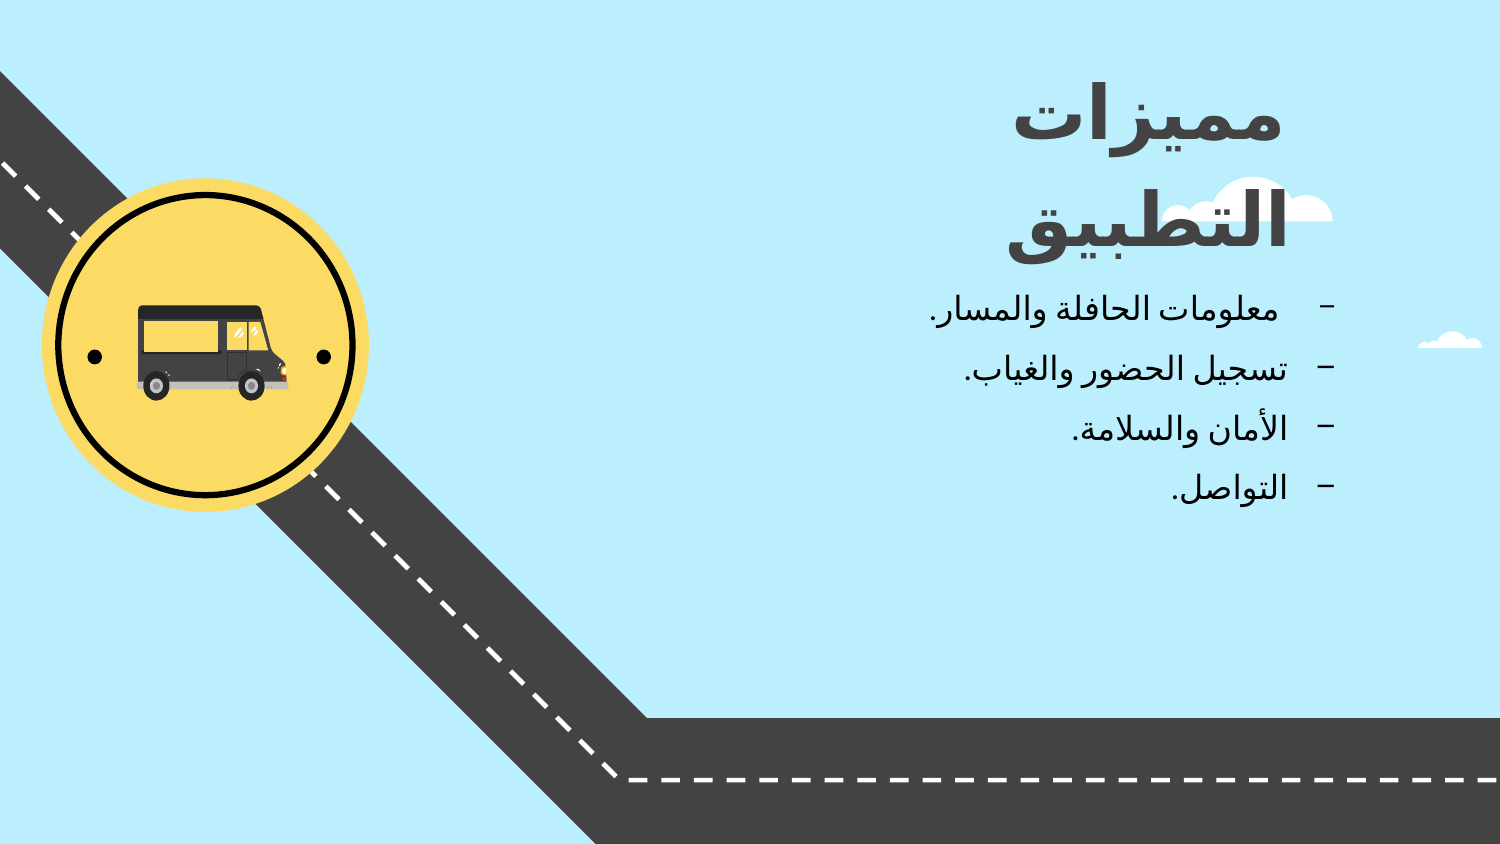

مميزات التطبيق

 معلومات الحافلة والمسار.
تسجيل الحضور والغياب.
الأمان والسلامة.
التواصل.